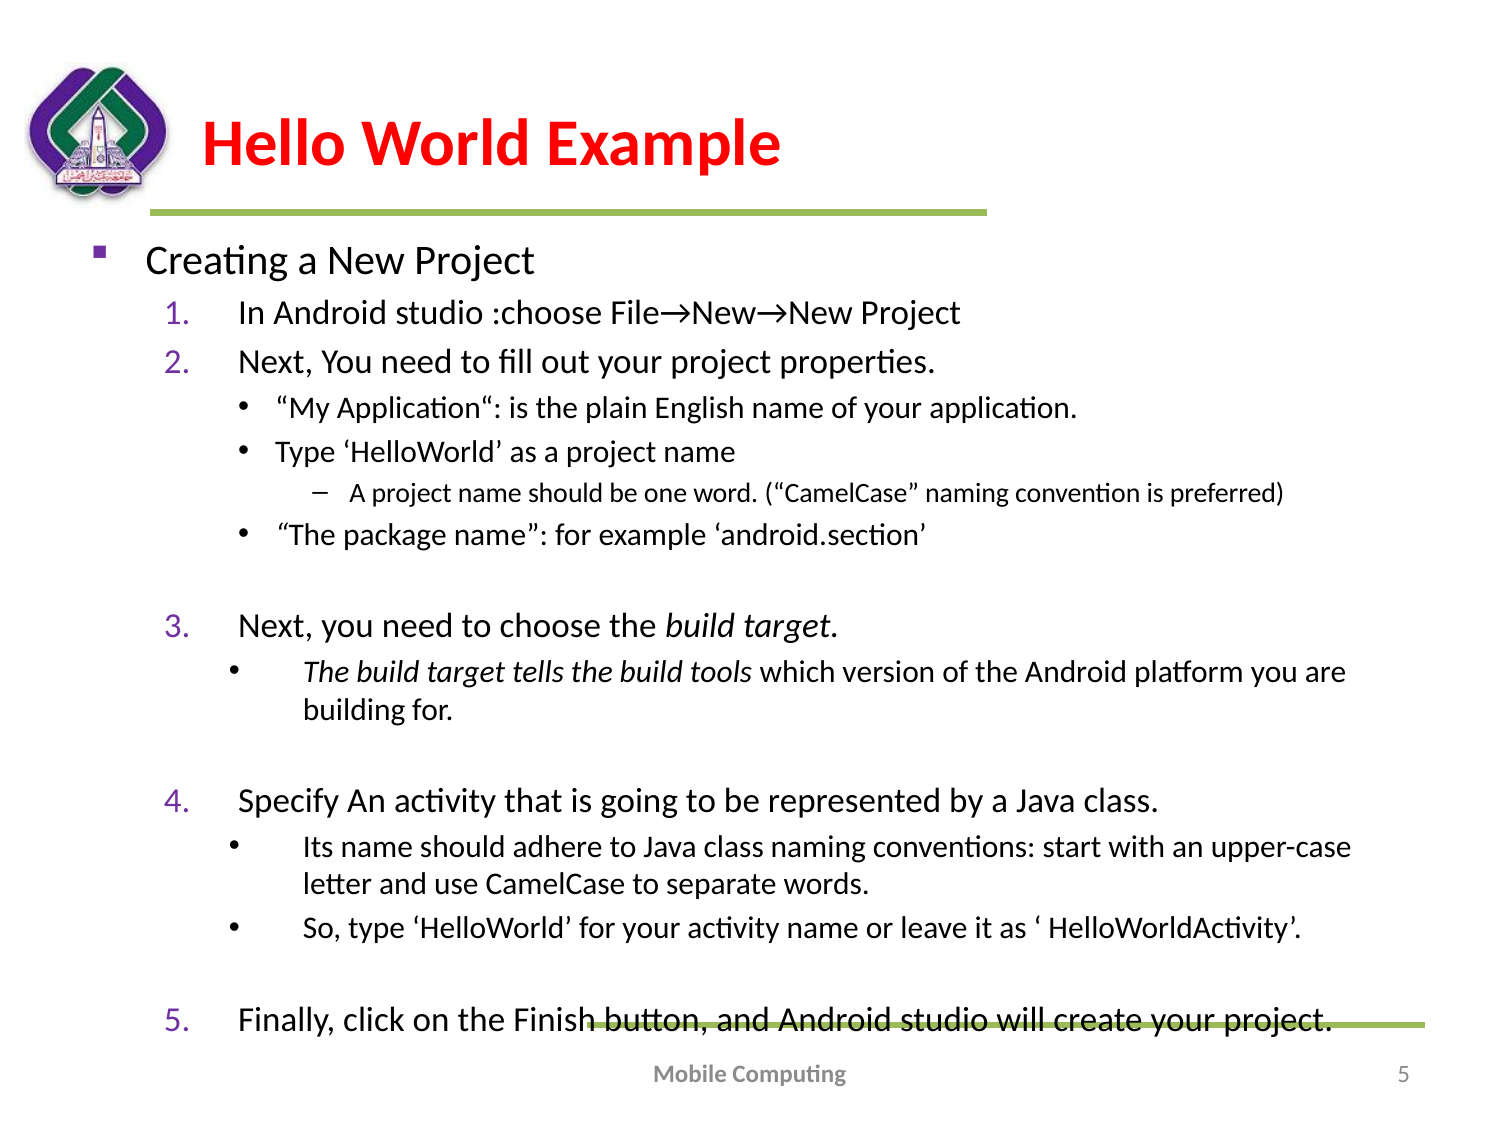

# Hello World Example
Creating a New Project
In Android studio :choose File→New→New Project
Next, You need to fill out your project properties.
“My Application“: is the plain English name of your application.
Type ‘HelloWorld’ as a project name
A project name should be one word. (“CamelCase” naming convention is preferred)
“The package name”: for example ‘android.section’

Next, you need to choose the build target.
The build target tells the build tools which version of the Android platform you are building for.

Specify An activity that is going to be represented by a Java class.
Its name should adhere to Java class naming conventions: start with an upper-case letter and use CamelCase to separate words.
So, type ‘HelloWorld’ for your activity name or leave it as ‘ HelloWorldActivity’.

Finally, click on the Finish button, and Android studio will create your project.
Mobile Computing
5